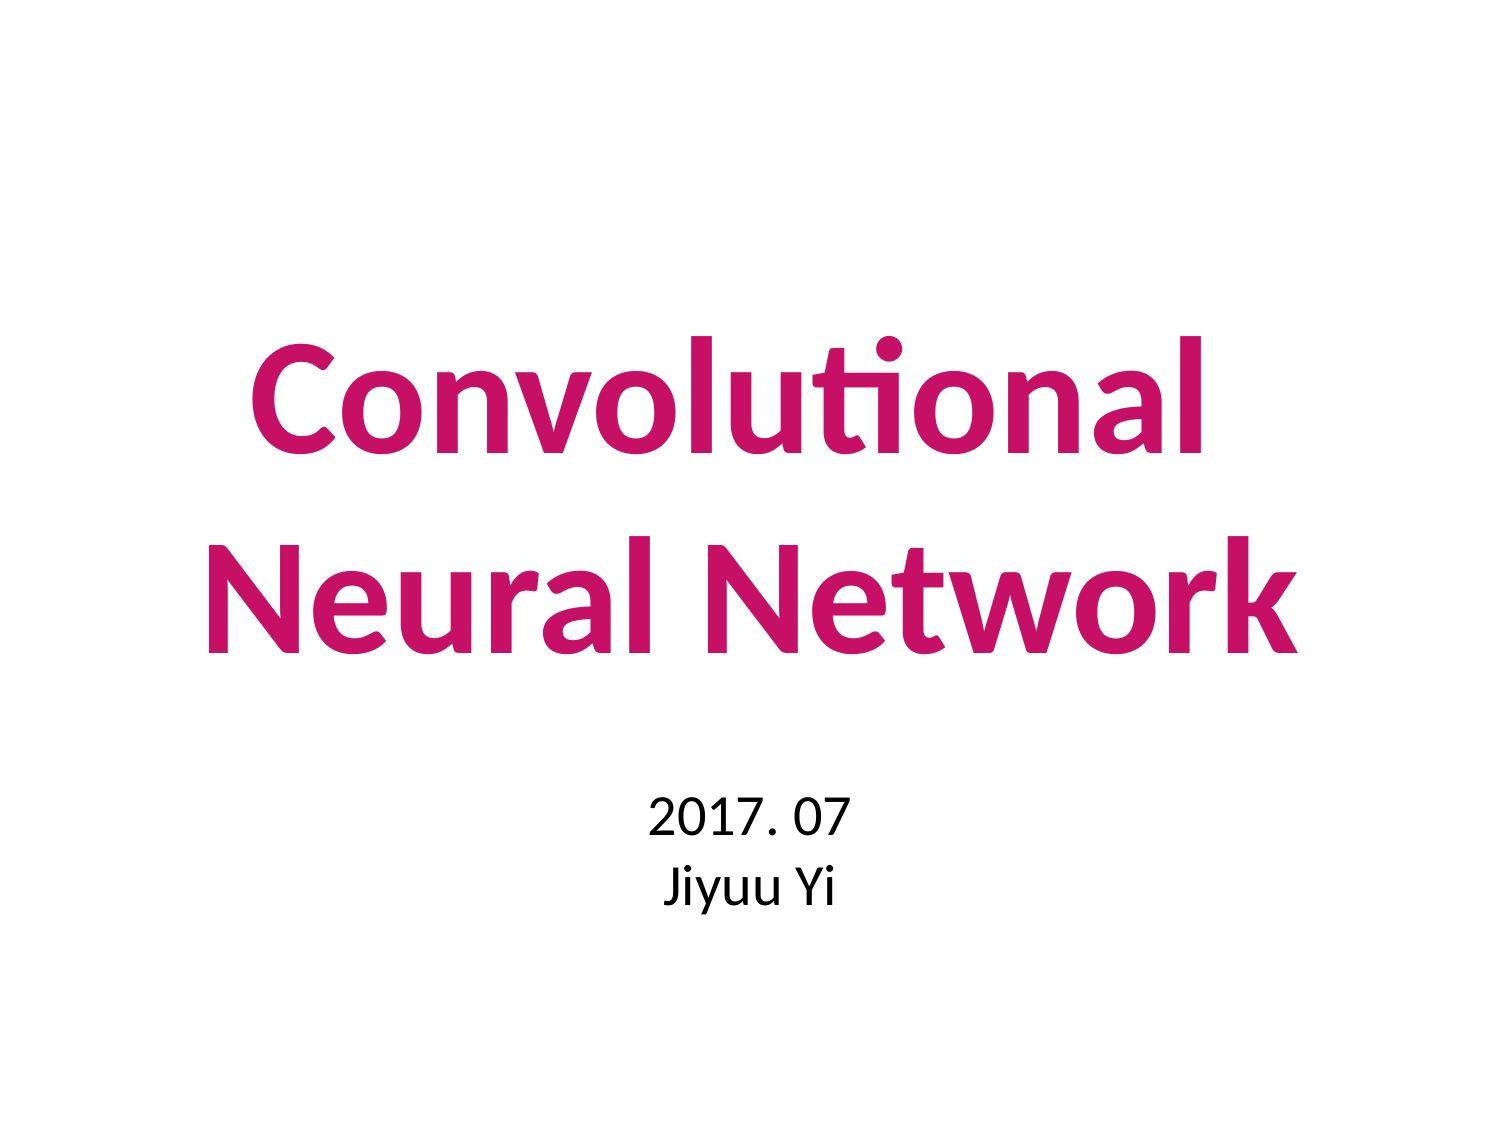

Convolutional
Neural Network
2017. 07
Jiyuu Yi